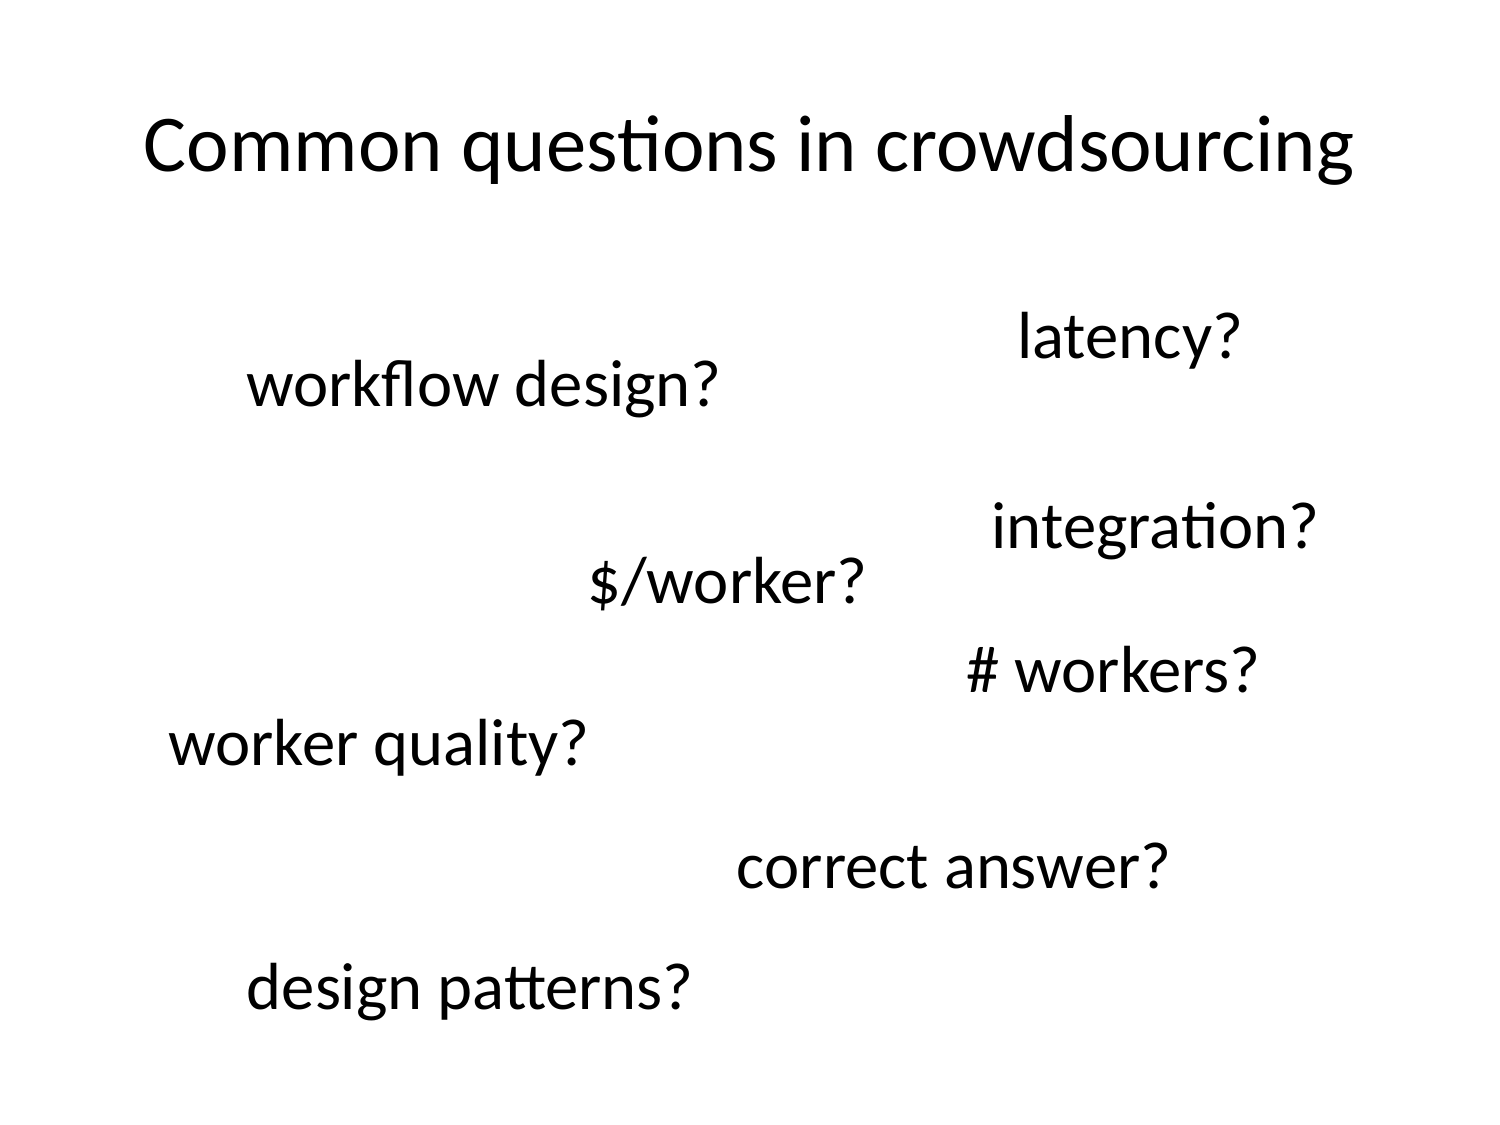

# Common questions in crowdsourcing
latency?
workflow design?
integration?
$/worker?
# workers?
worker quality?
correct answer?
design patterns?